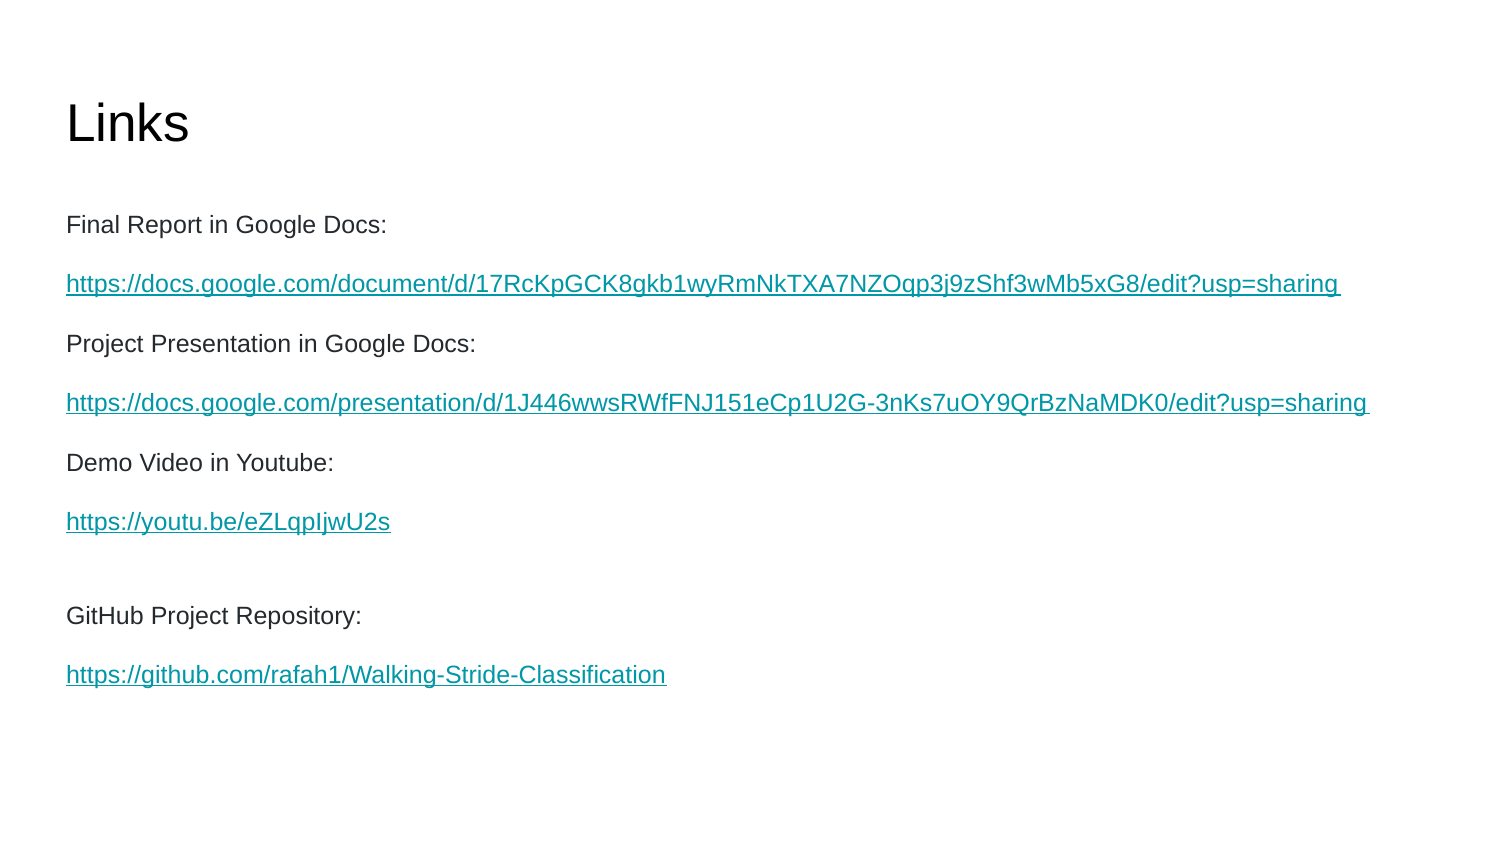

# Links
Final Report in Google Docs:
https://docs.google.com/document/d/17RcKpGCK8gkb1wyRmNkTXA7NZOqp3j9zShf3wMb5xG8/edit?usp=sharing
Project Presentation in Google Docs:
https://docs.google.com/presentation/d/1J446wwsRWfFNJ151eCp1U2G-3nKs7uOY9QrBzNaMDK0/edit?usp=sharing
Demo Video in Youtube:
https://youtu.be/eZLqpIjwU2s

GitHub Project Repository:
https://github.com/rafah1/Walking-Stride-Classification